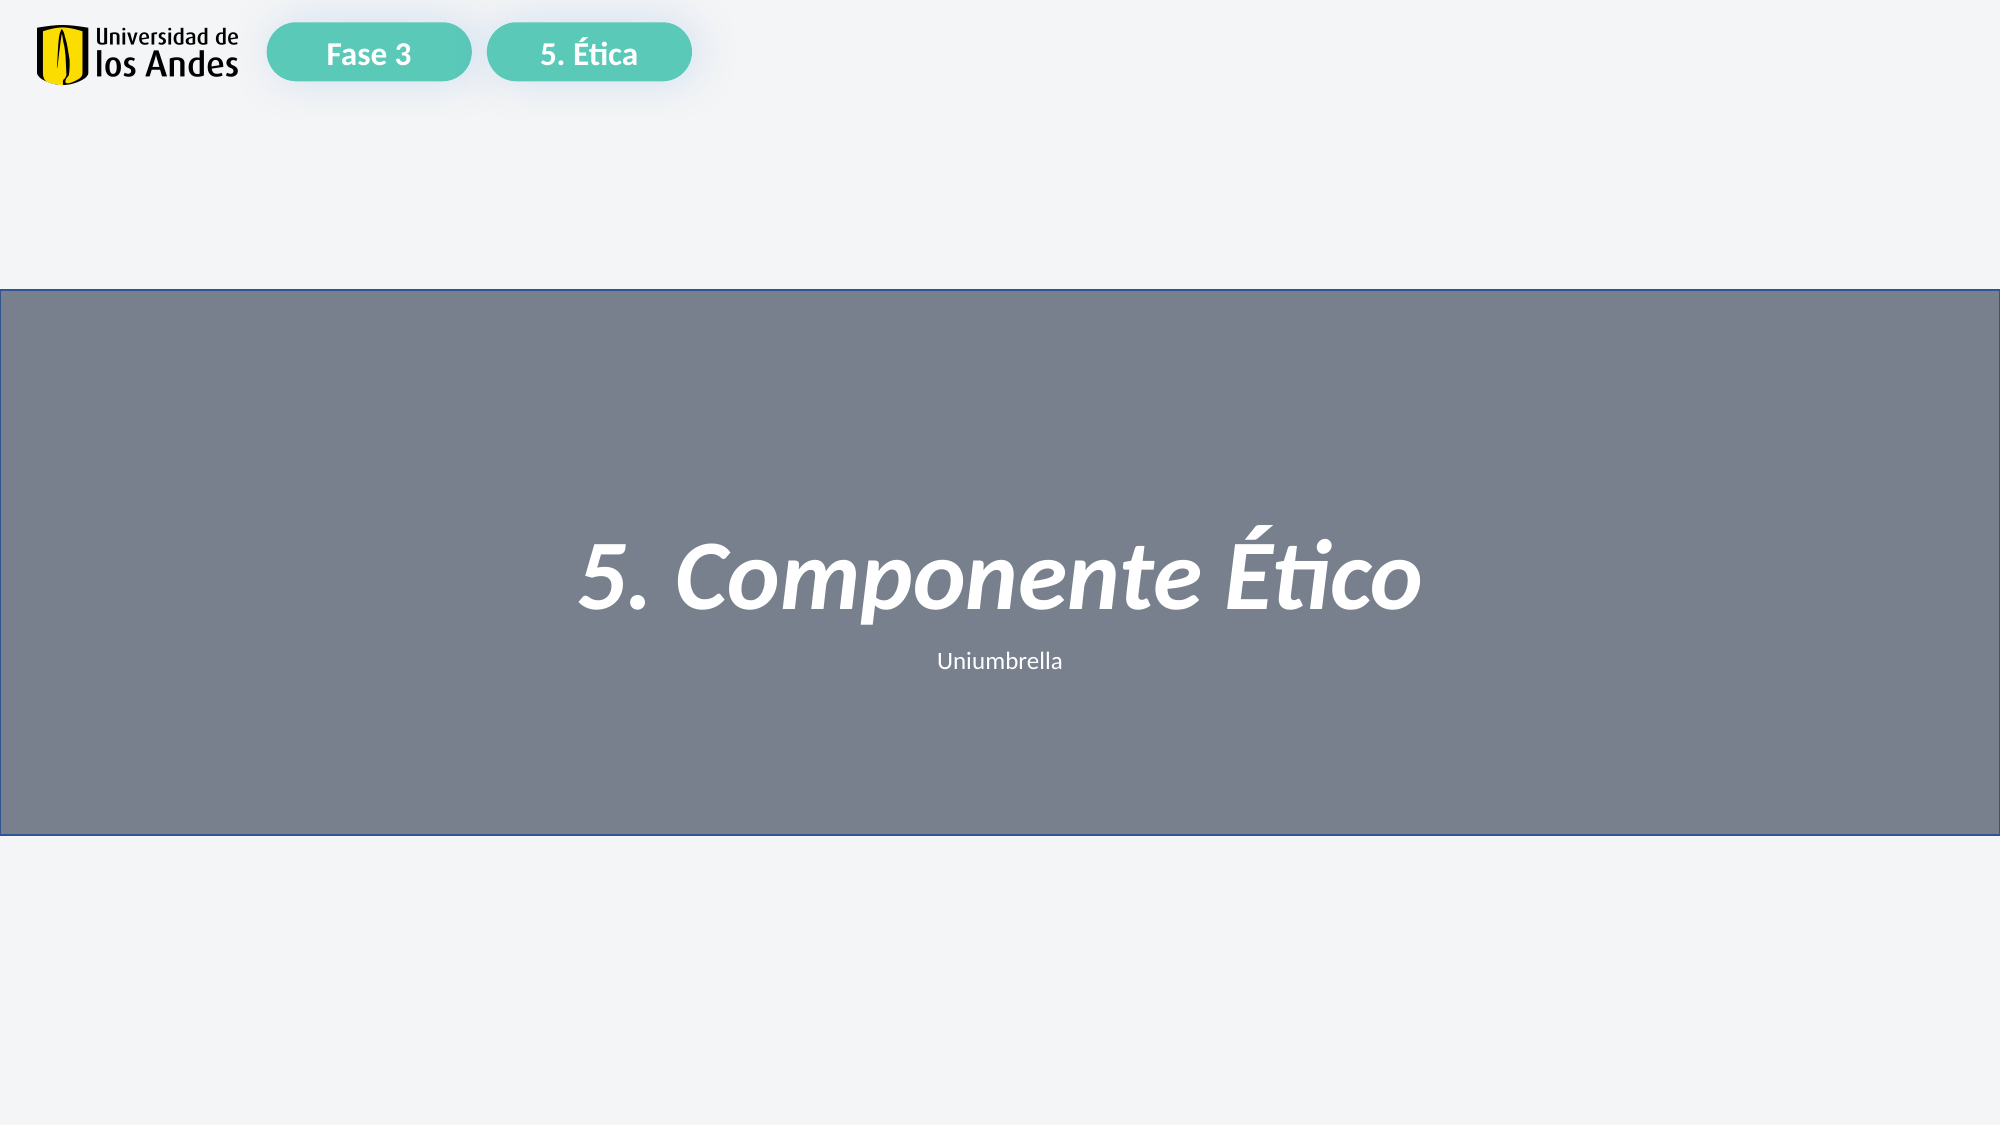

Fase 3
5. Ética
5. Componente Ético
Uniumbrella